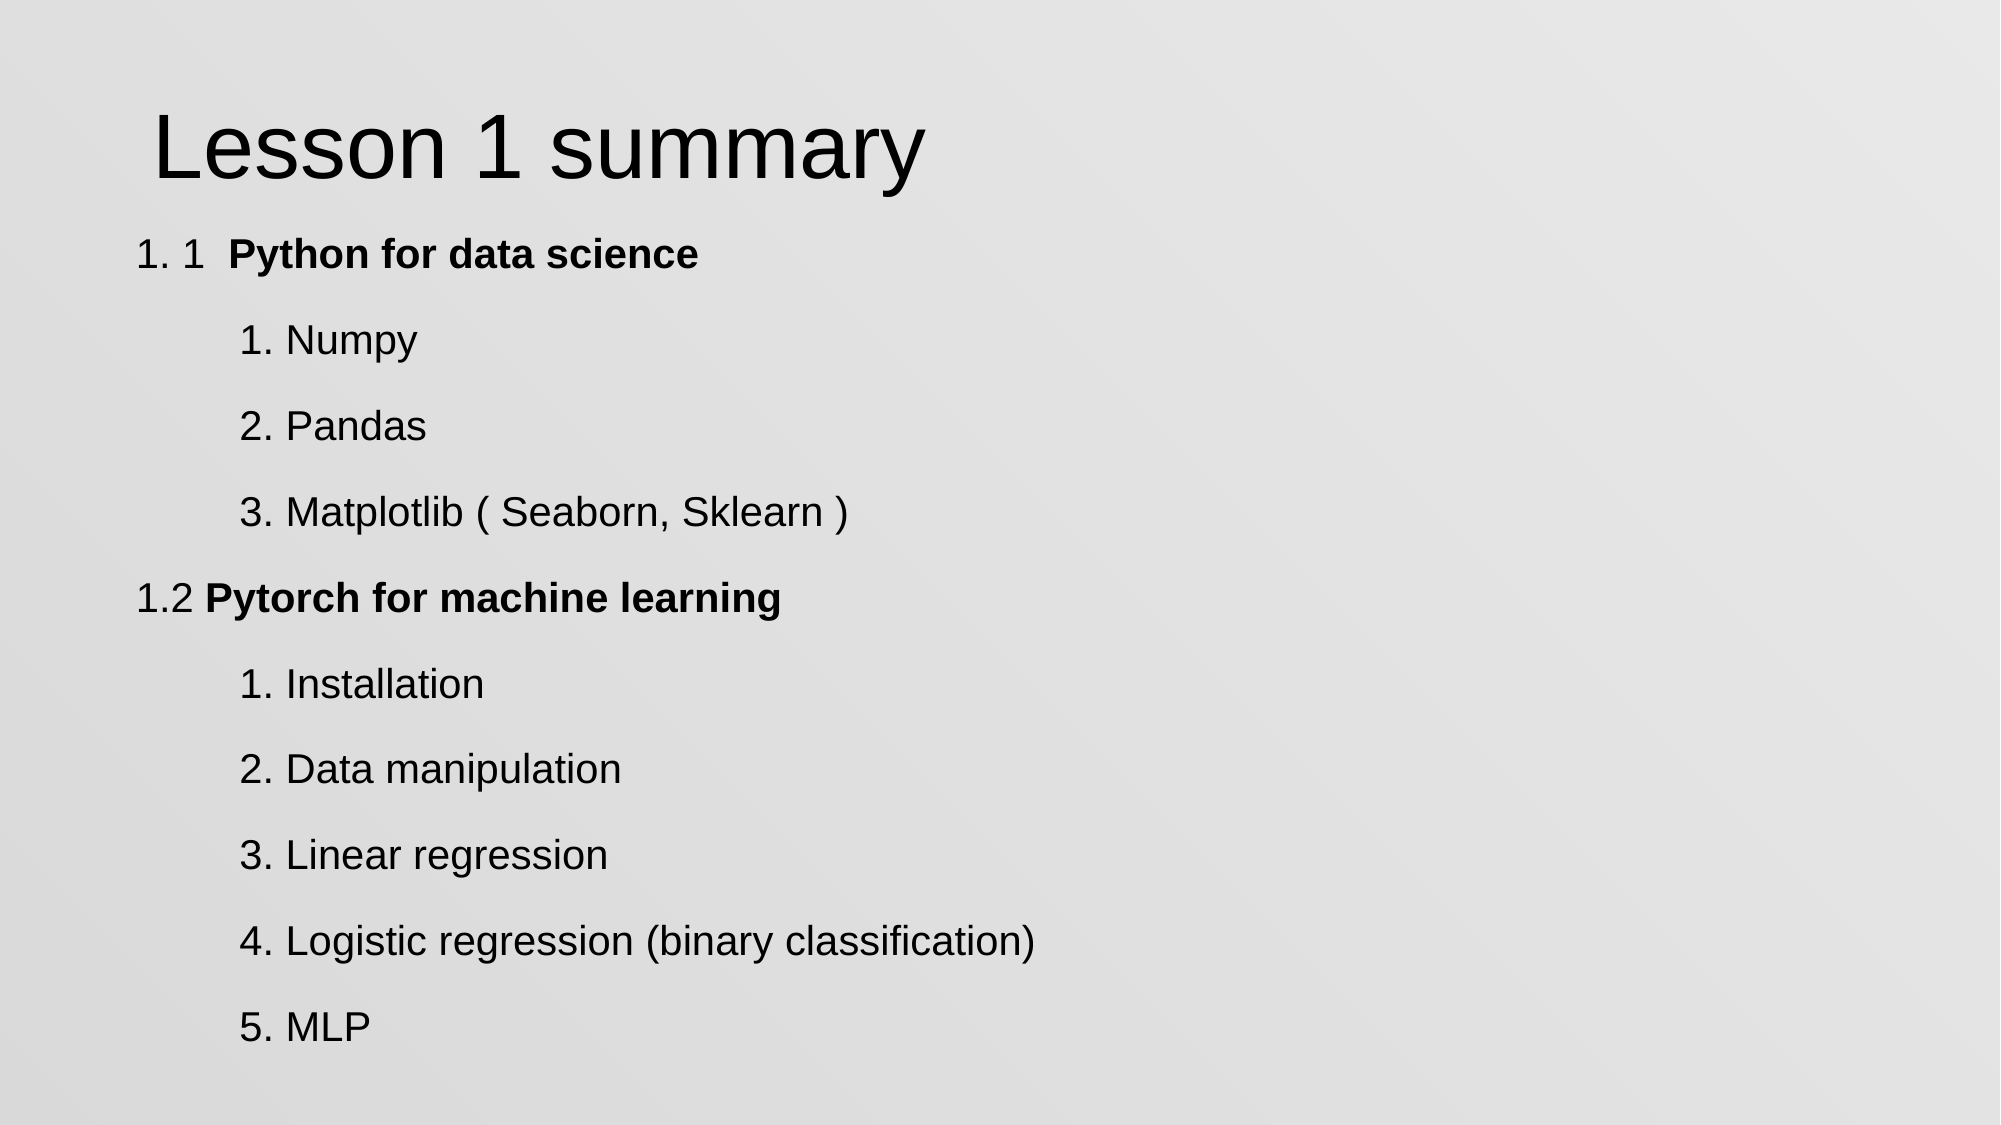

# Lesson 1 summary
1. 1  Python for data science
         1. Numpy
         2. Pandas
         3. Matplotlib ( Seaborn, Sklearn )
1.2 Pytorch for machine learning
         1. Installation
         2. Data manipulation
         3. Linear regression
         4. Logistic regression (binary classification)
         5. MLP